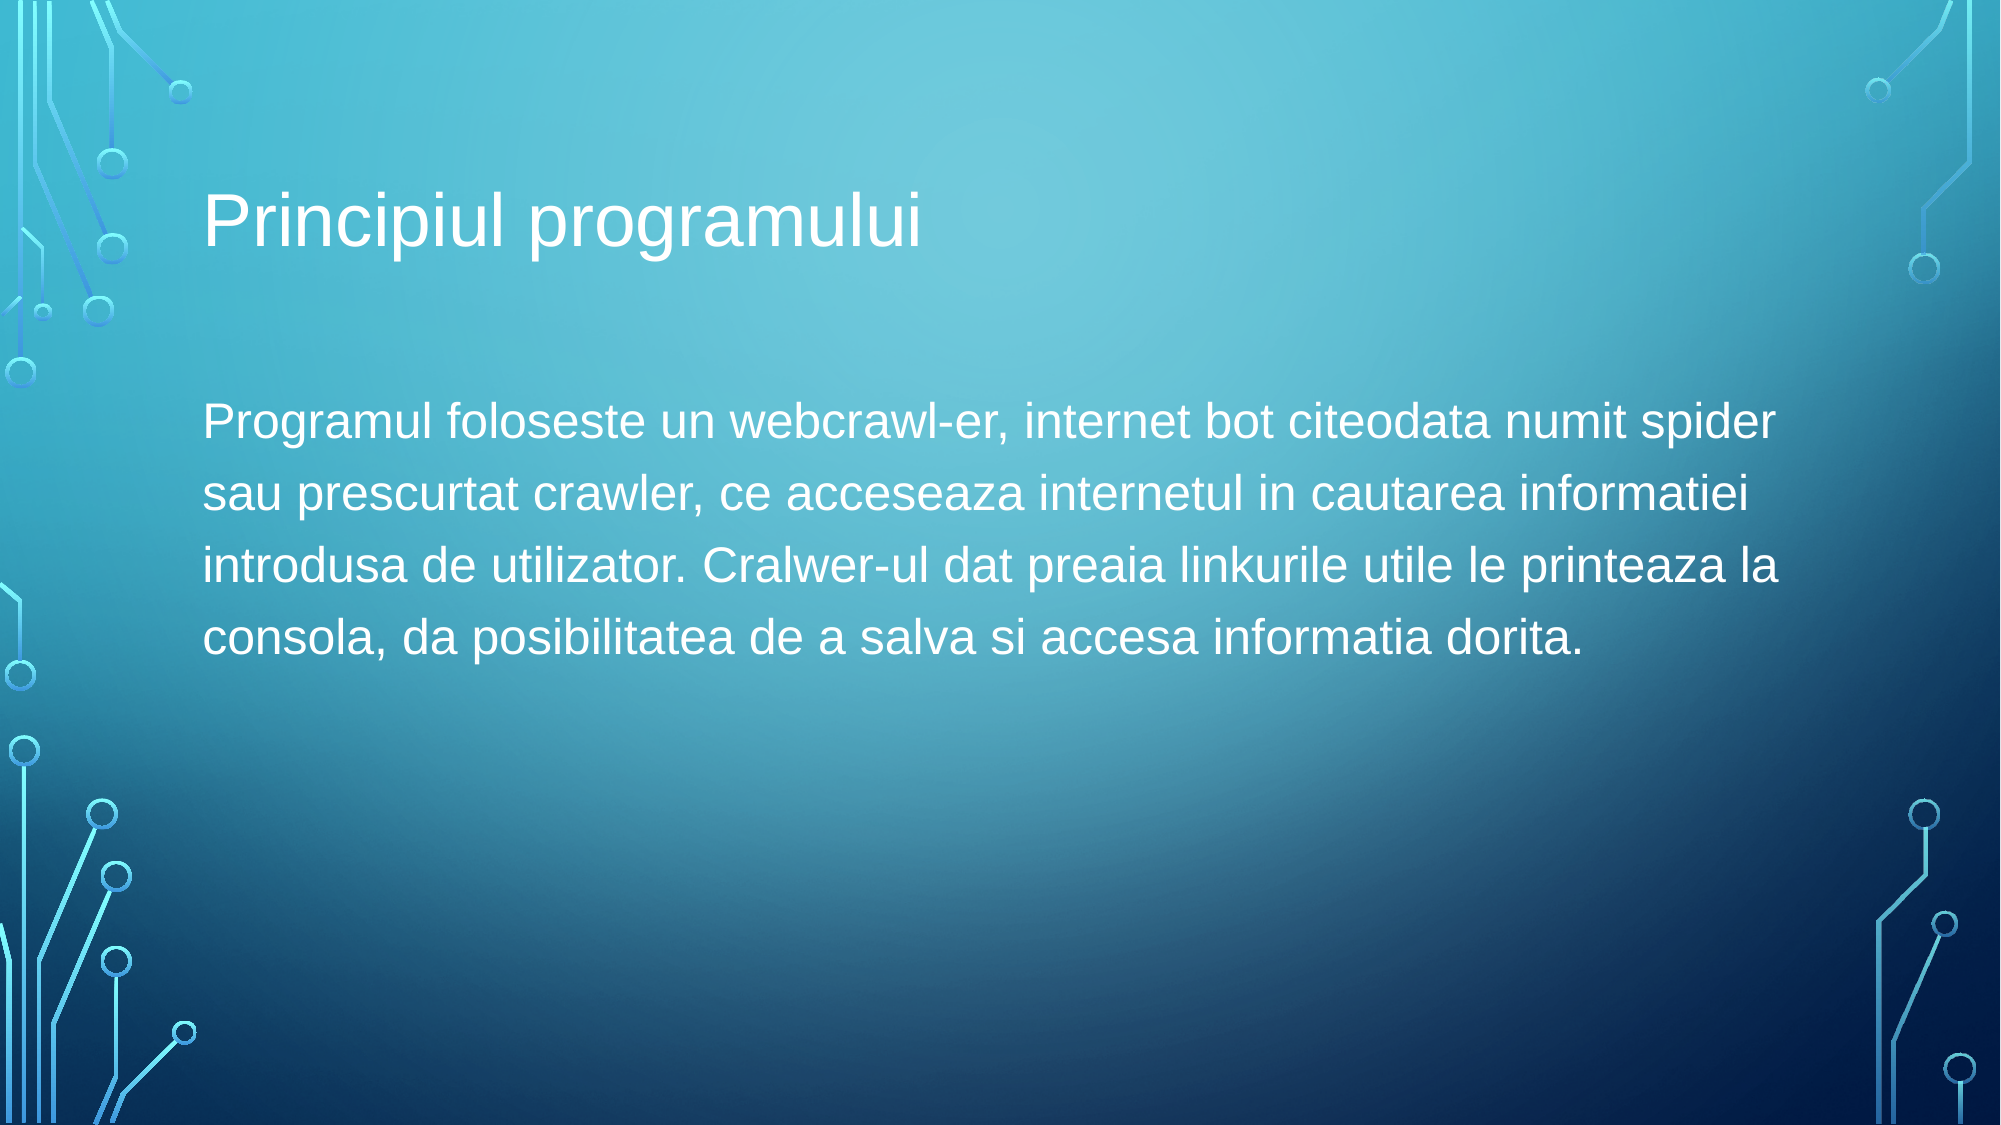

# Principiul programului
Programul foloseste un webcrawl-er, internet bot citeodata numit spider sau prescurtat crawler, ce acceseaza internetul in cautarea informatiei introdusa de utilizator. Cralwer-ul dat preaia linkurile utile le printeaza la consola, da posibilitatea de a salva si accesa informatia dorita.